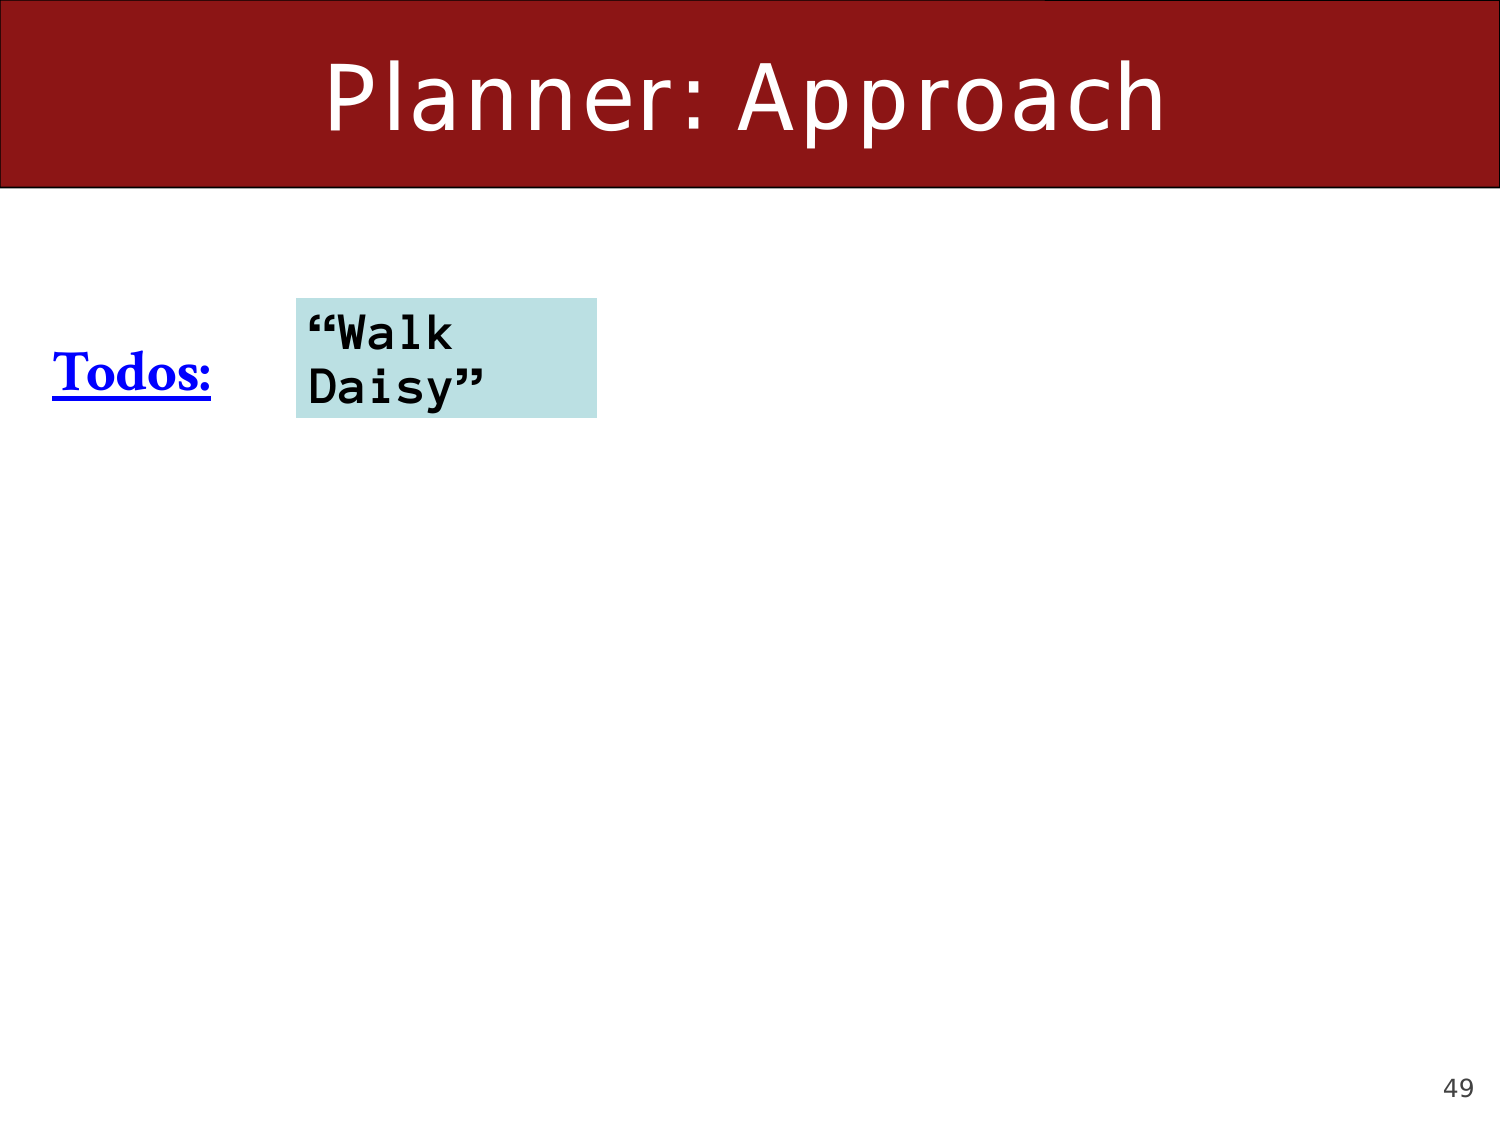

# Planner: Approach
| “Walk Daisy” |
| --- |
Todos: